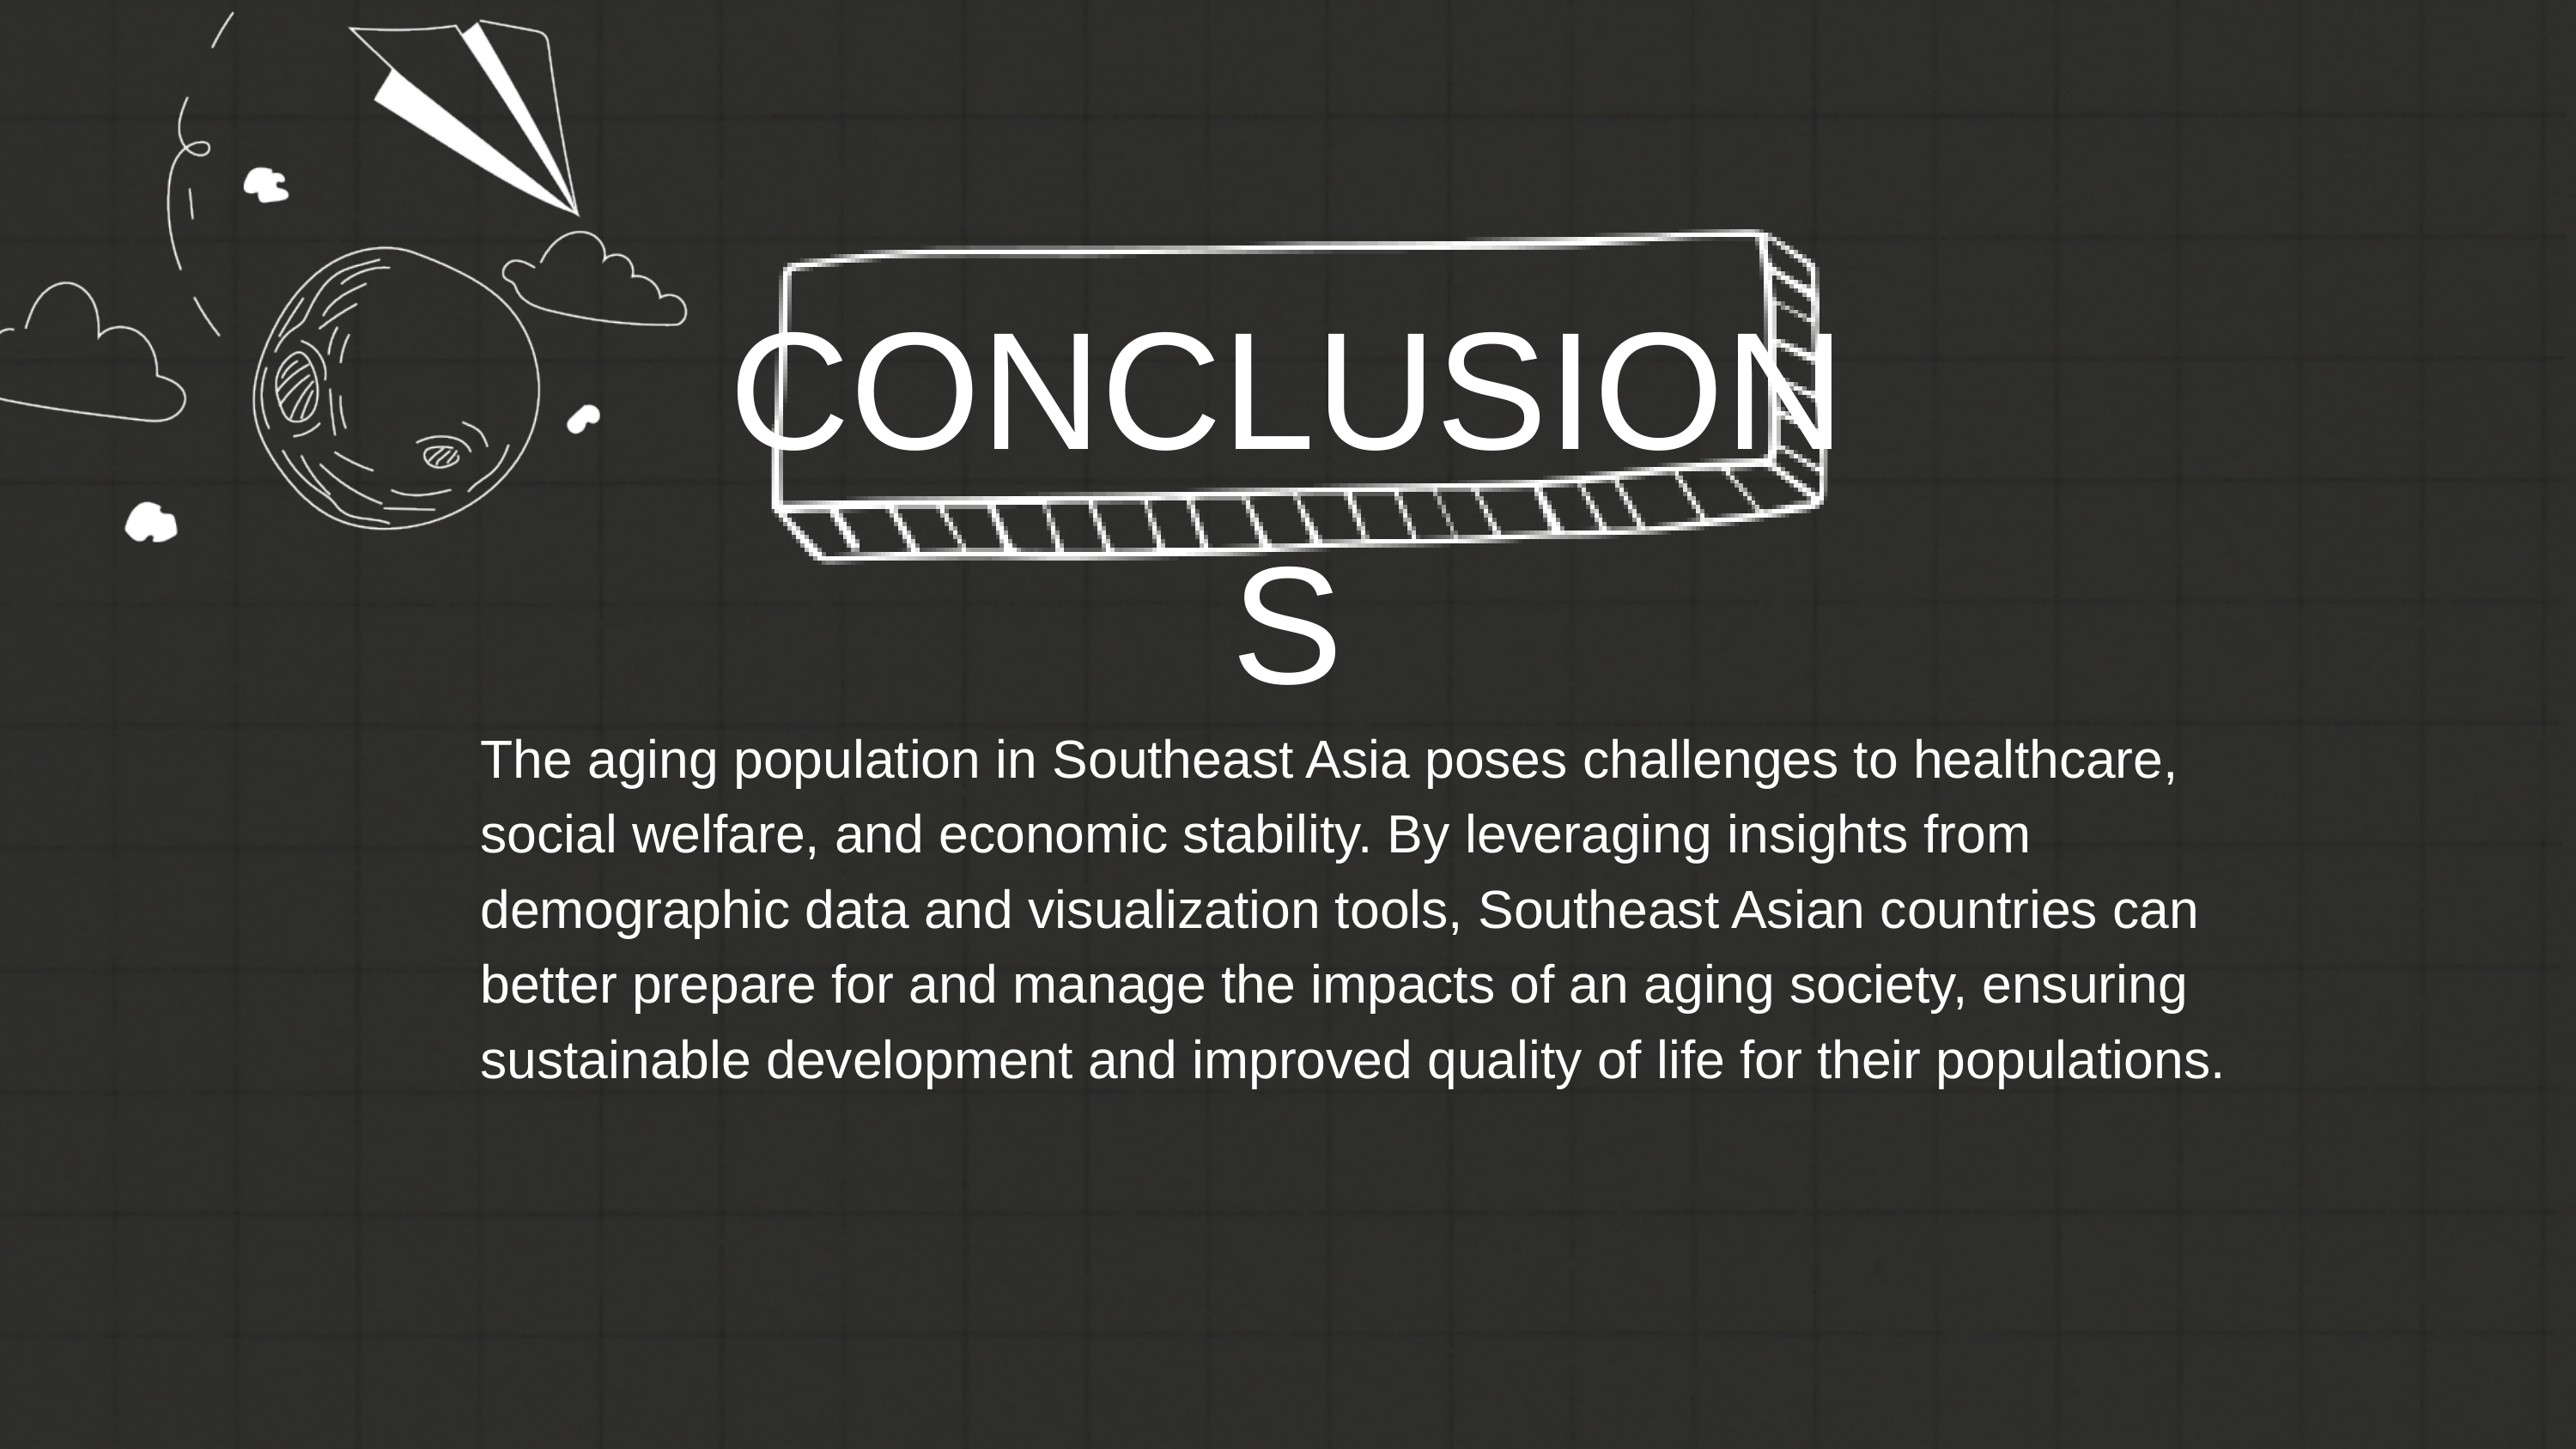

CONCLUSIONS
The aging population in Southeast Asia poses challenges to healthcare, social welfare, and economic stability. By leveraging insights from demographic data and visualization tools, Southeast Asian countries can better prepare for and manage the impacts of an aging society, ensuring sustainable development and improved quality of life for their populations.